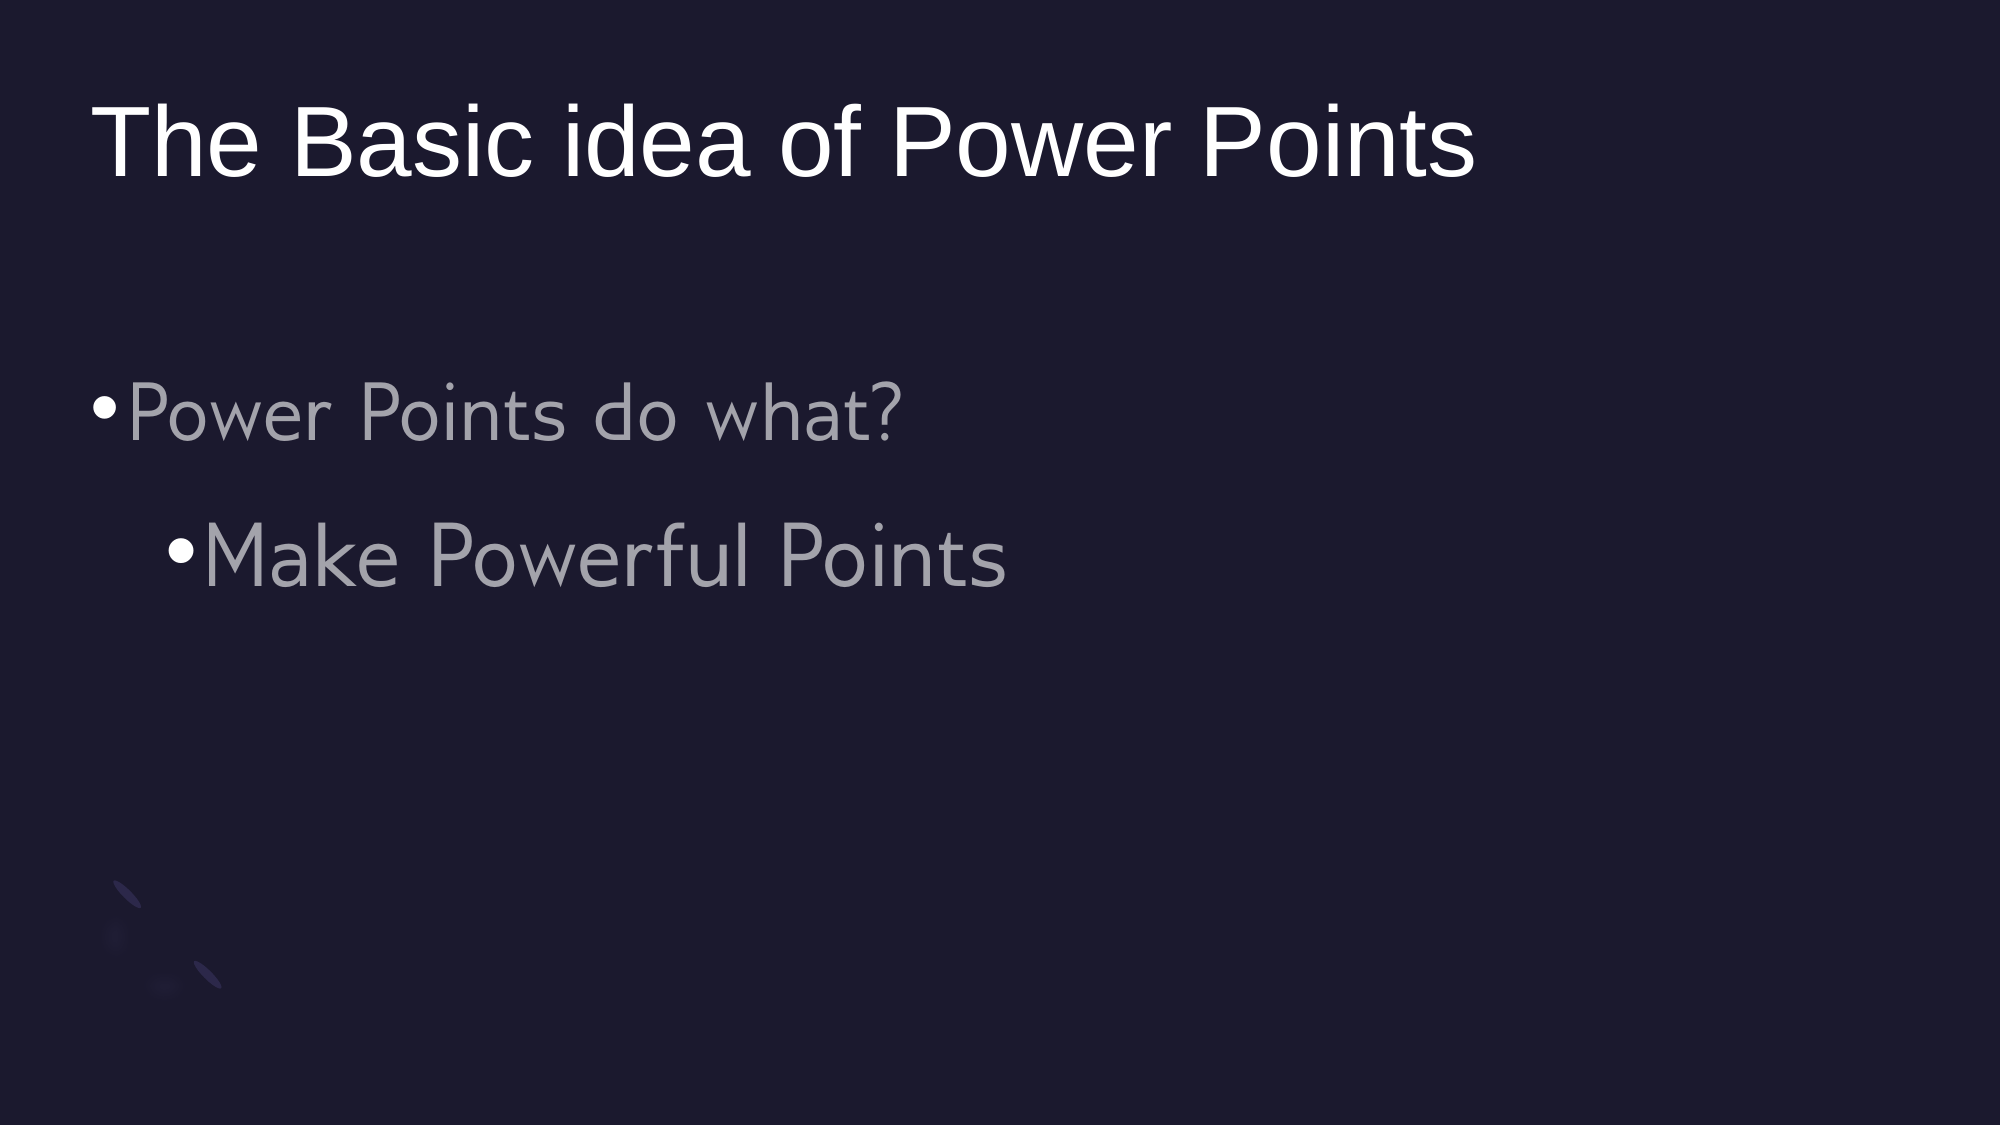

# The Basic idea of Power Points
Power Points do what?
Make Powerful Points